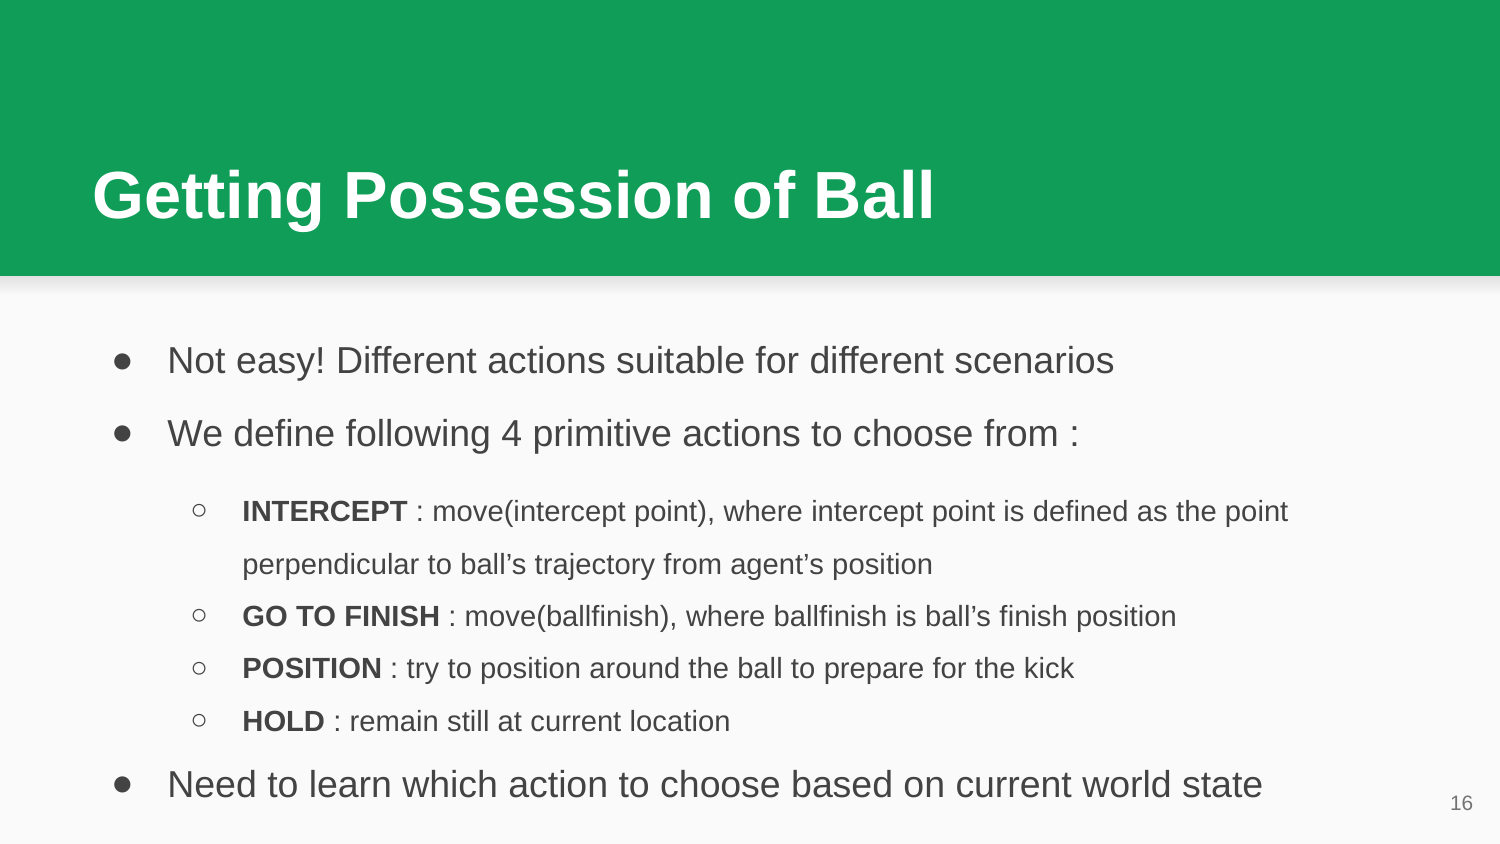

# Getting Possession of Ball
Not easy! Different actions suitable for different scenarios
We define following 4 primitive actions to choose from :
INTERCEPT : move(intercept point), where intercept point is defined as the point perpendicular to ball’s trajectory from agent’s position
GO TO FINISH : move(ballfinish), where ballfinish is ball’s finish position
POSITION : try to position around the ball to prepare for the kick
HOLD : remain still at current location
Need to learn which action to choose based on current world state

16